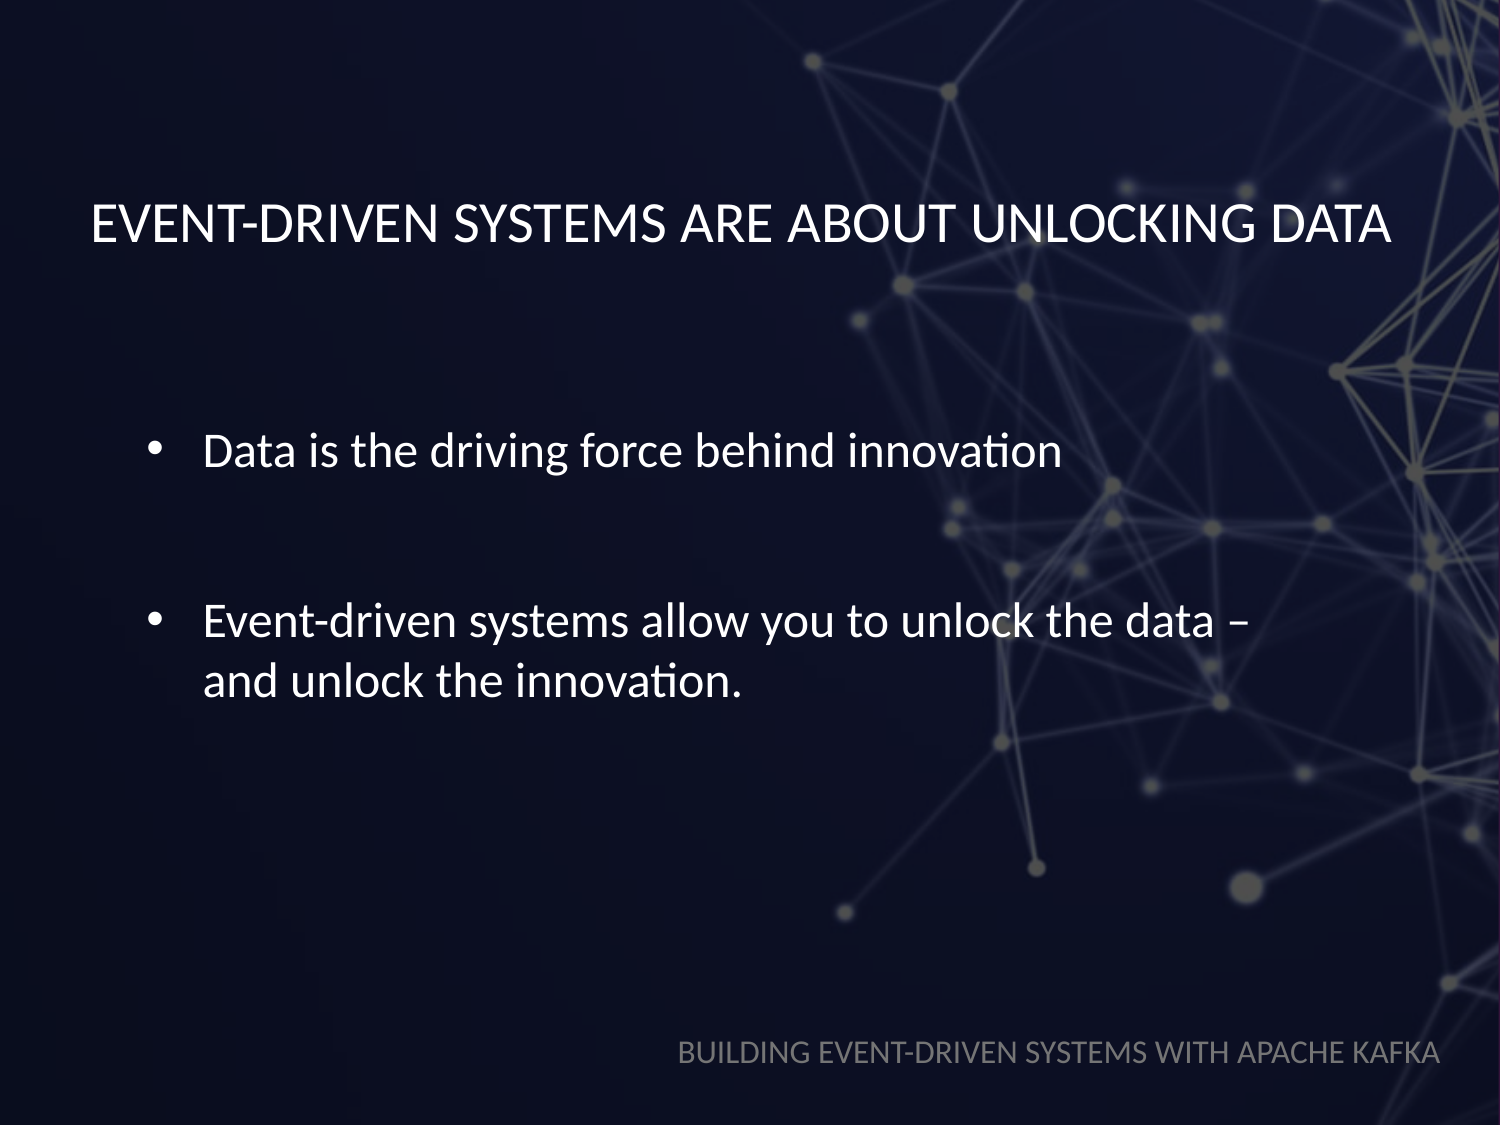

# Event-Driven systems are about unlocking data
Data is the driving force behind innovation

Event-driven systems allow you to unlock the data – and unlock the innovation.